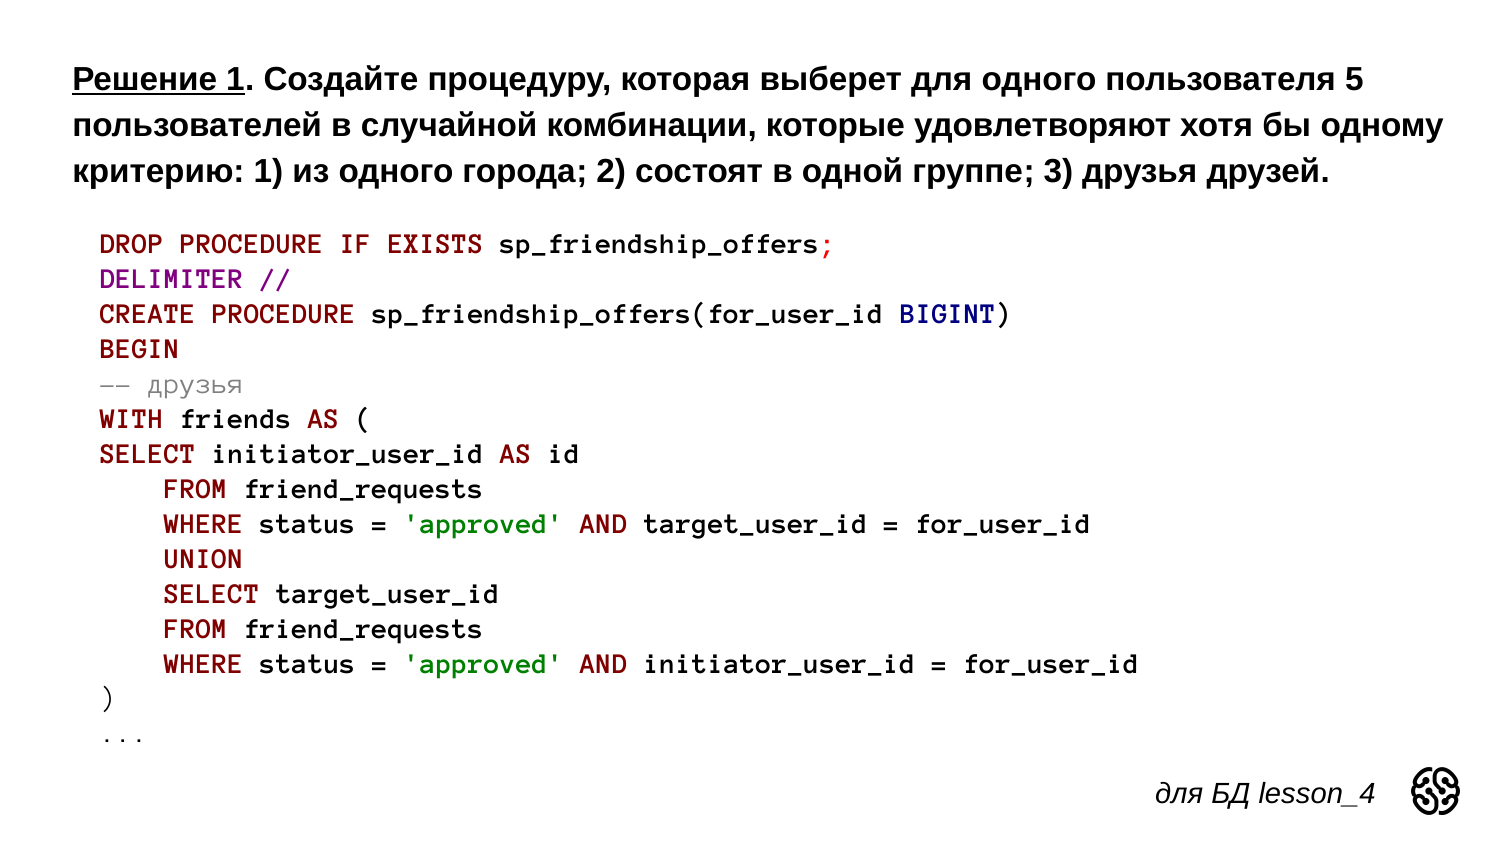

# Решение 1. Создайте процедуру, которая выберет для одного пользователя 5 пользователей в случайной комбинации, которые удовлетворяют хотя бы одному критерию: 1) из одного города; 2) состоят в одной группе; 3) друзья друзей.
DROP PROCEDURE IF EXISTS sp_friendship_offers;
DELIMITER //
CREATE PROCEDURE sp_friendship_offers(for_user_id BIGINT)
BEGIN
-- друзья
WITH friends AS (
SELECT initiator_user_id AS id
    FROM friend_requests
    WHERE status = 'approved' AND target_user_id = for_user_id
    UNION
    SELECT target_user_id
    FROM friend_requests
    WHERE status = 'approved' AND initiator_user_id = for_user_id
)
...
для БД lesson_4